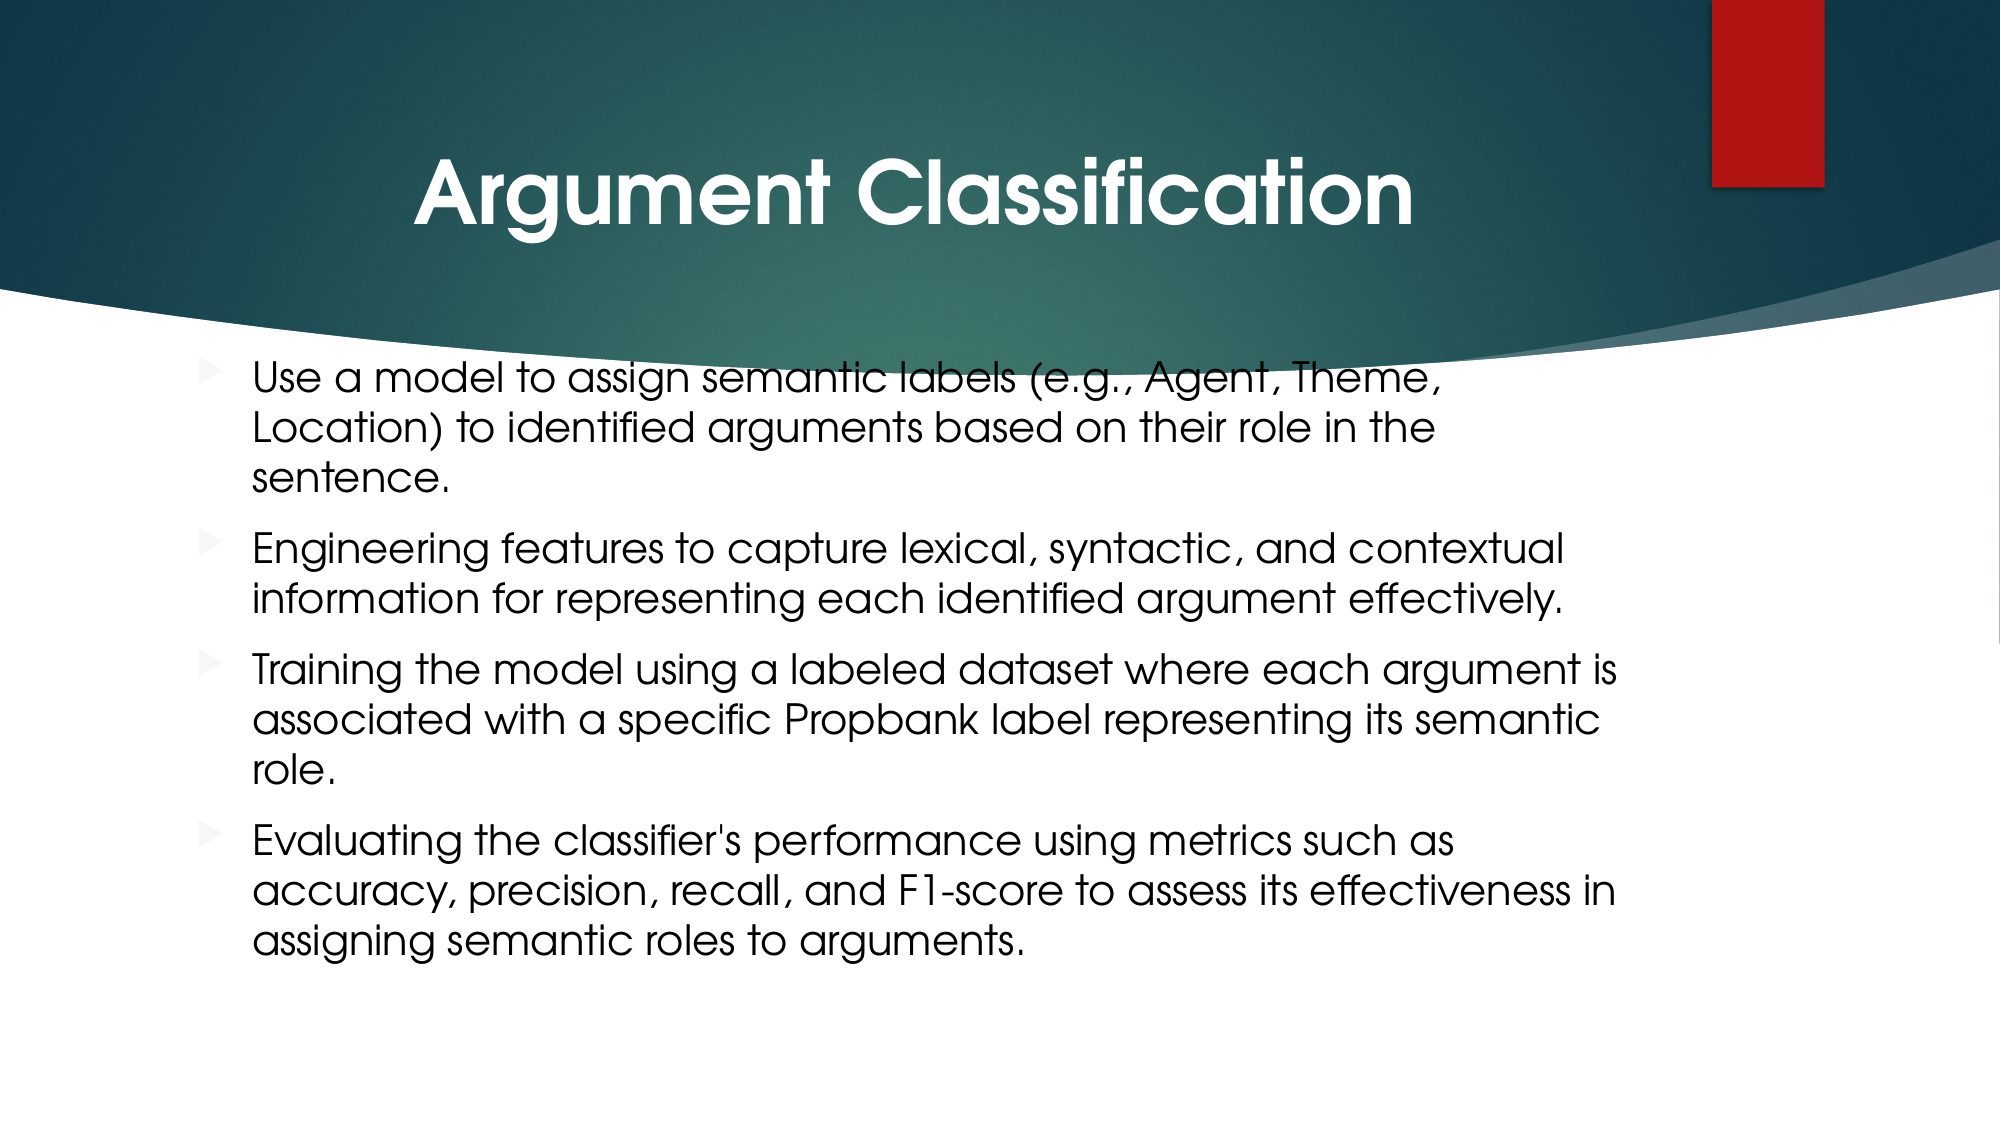

# Argument Classification

Use a model to assign semantic labels (e.g., Agent, Theme, Location) to identified arguments based on their role in the sentence.
Engineering features to capture lexical, syntactic, and contextual information for representing each identified argument effectively.
Training the model using a labeled dataset where each argument is associated with a specific Propbank label representing its semantic role.
Evaluating the classifier's performance using metrics such as accuracy, precision, recall, and F1-score to assess its effectiveness in assigning semantic roles to arguments.